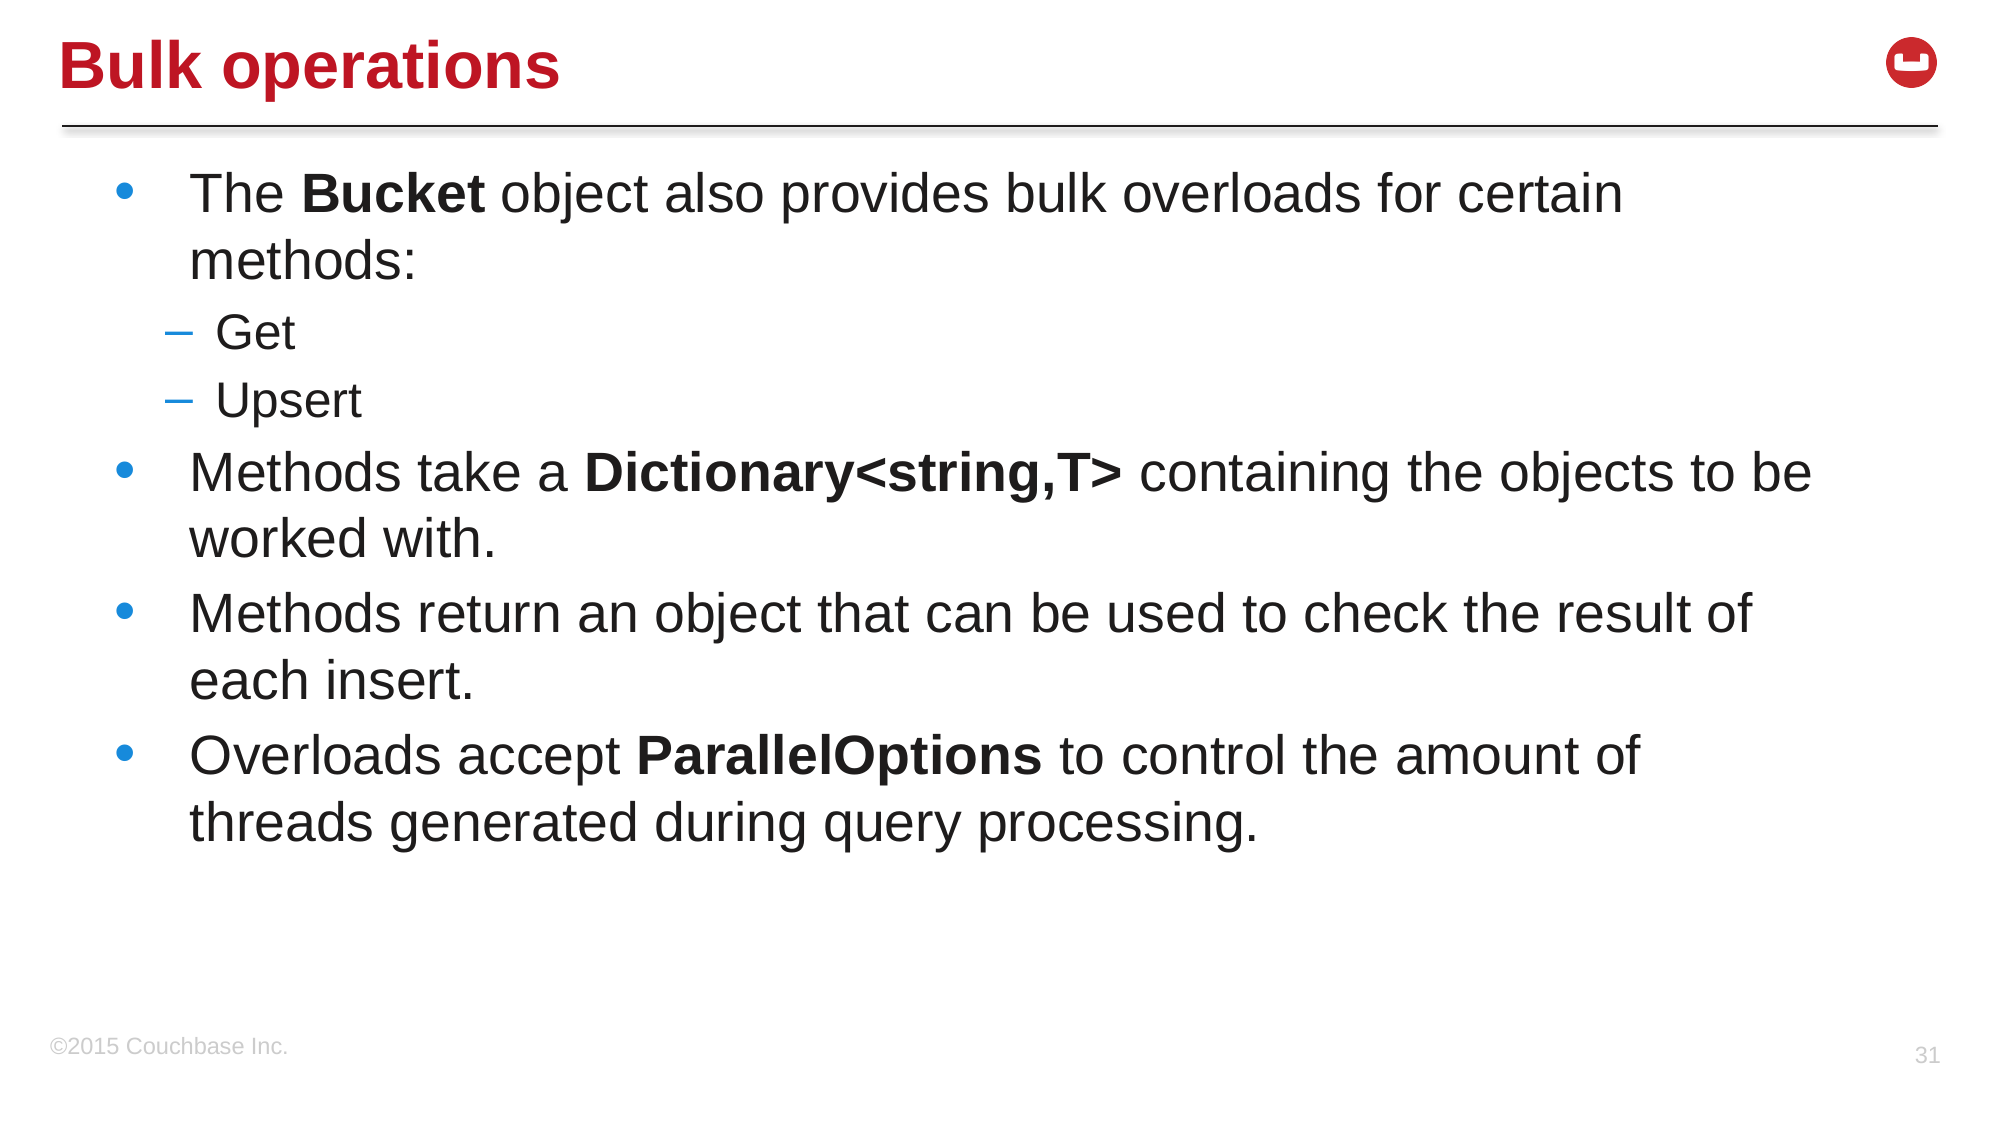

# Bulk operations
The Bucket object also provides bulk overloads for certain methods:
Get
Upsert
Methods take a Dictionary<string,T> containing the objects to be worked with.
Methods return an object that can be used to check the result of each insert.
Overloads accept ParallelOptions to control the amount of threads generated during query processing.